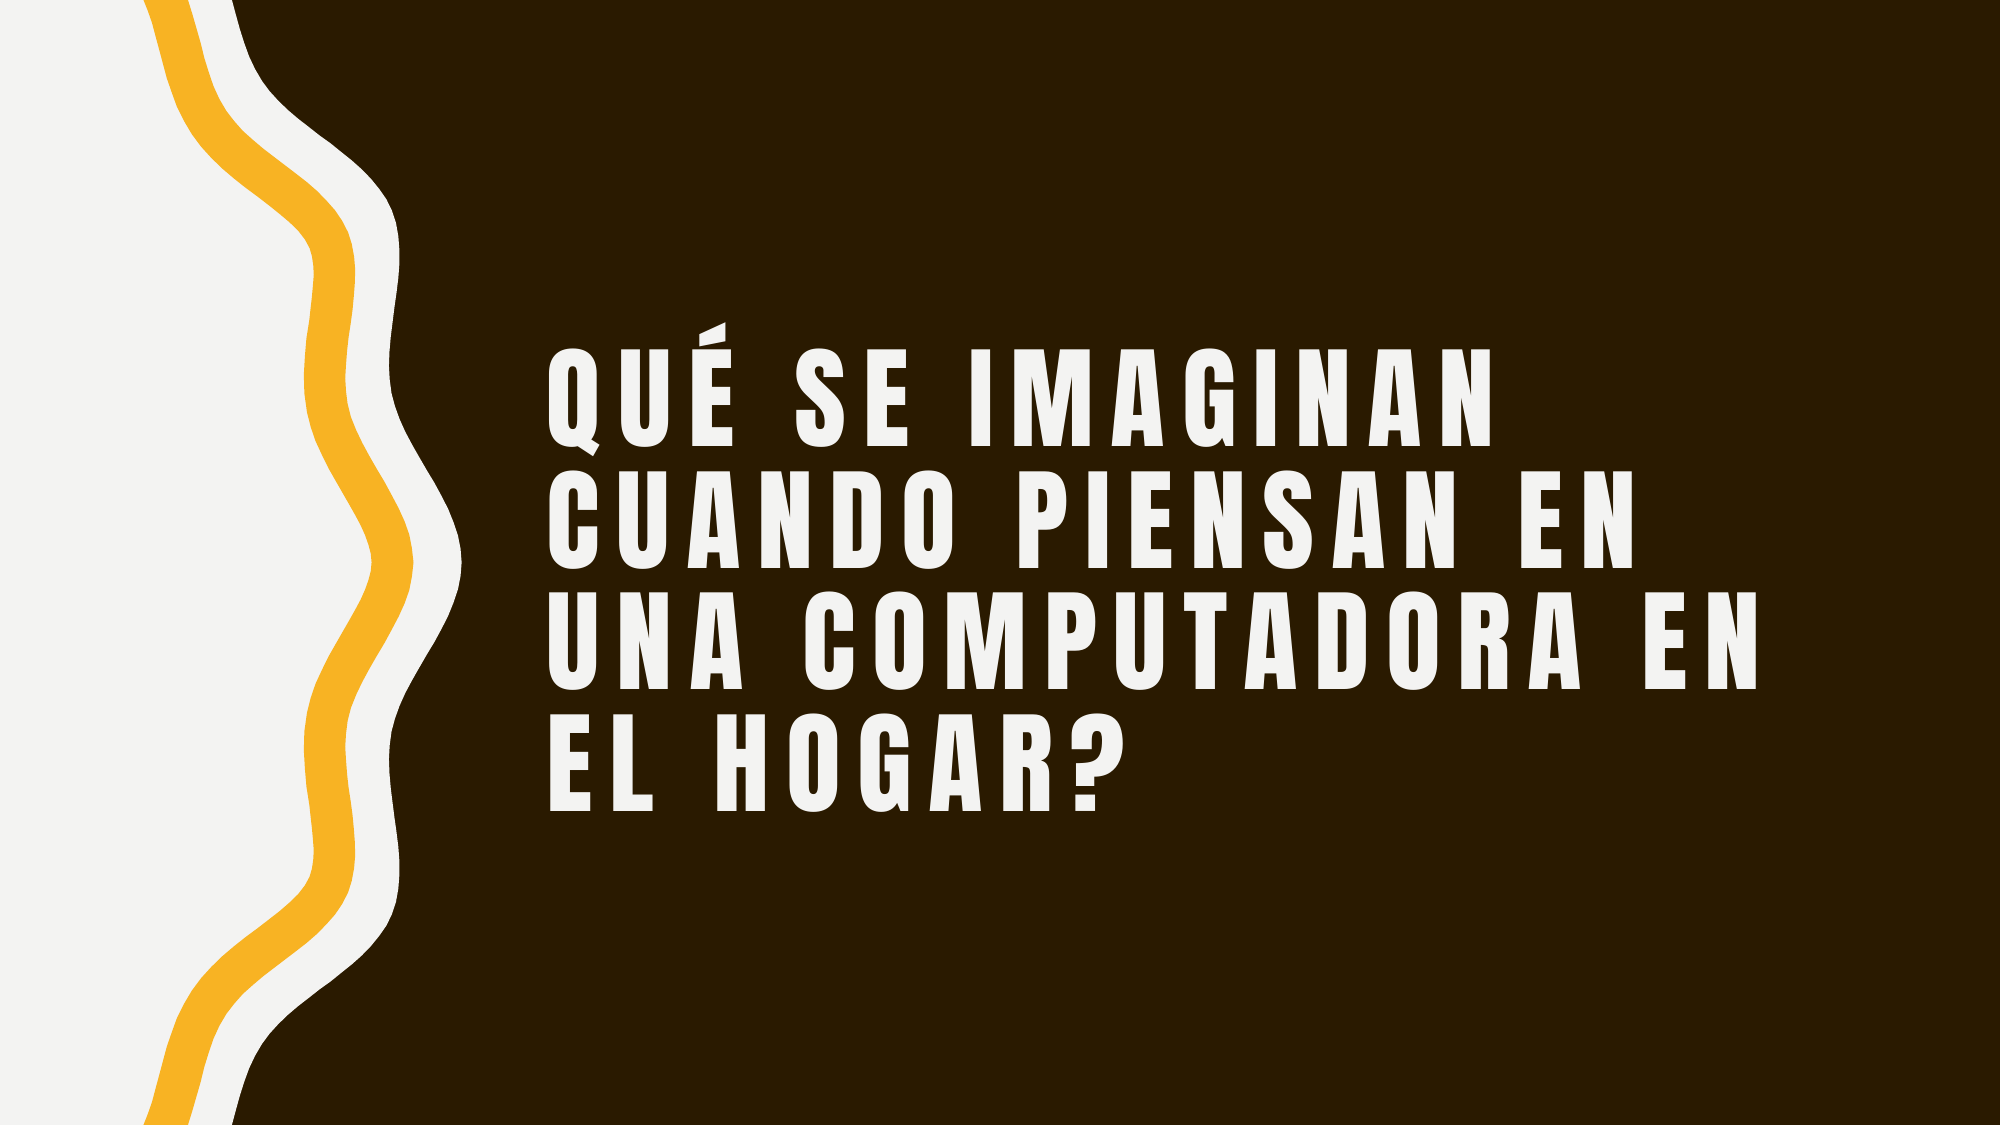

# QuÉ se imaginaN cuando piensan en una computadora en el hogar?